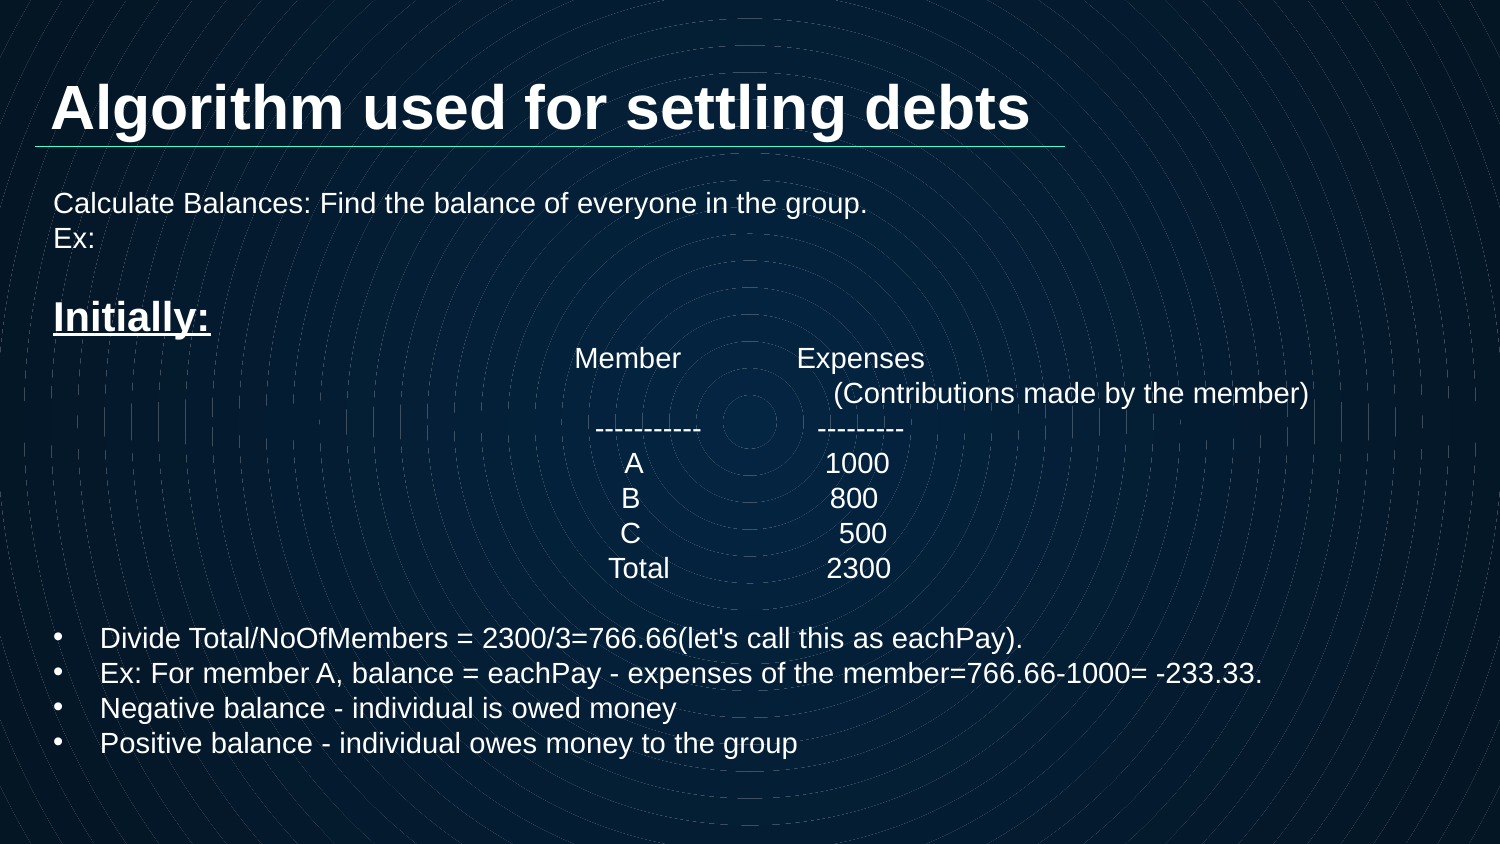

# Algorithm used for settling debts
Calculate Balances: Find the balance of everyone in the group.
Ex:

Initially:
Member              Expenses
                                                                              (Contributions made by the member)
-----------              ---------
  A                      1000
B                       800
 C                        500
Total                   2300

Divide Total/NoOfMembers = 2300/3=766.66(let's call this as eachPay).
Ex: For member A, balance = eachPay - expenses of the member=766.66-1000= -233.33.
Negative balance - individual is owed money
Positive balance - individual owes money to the group